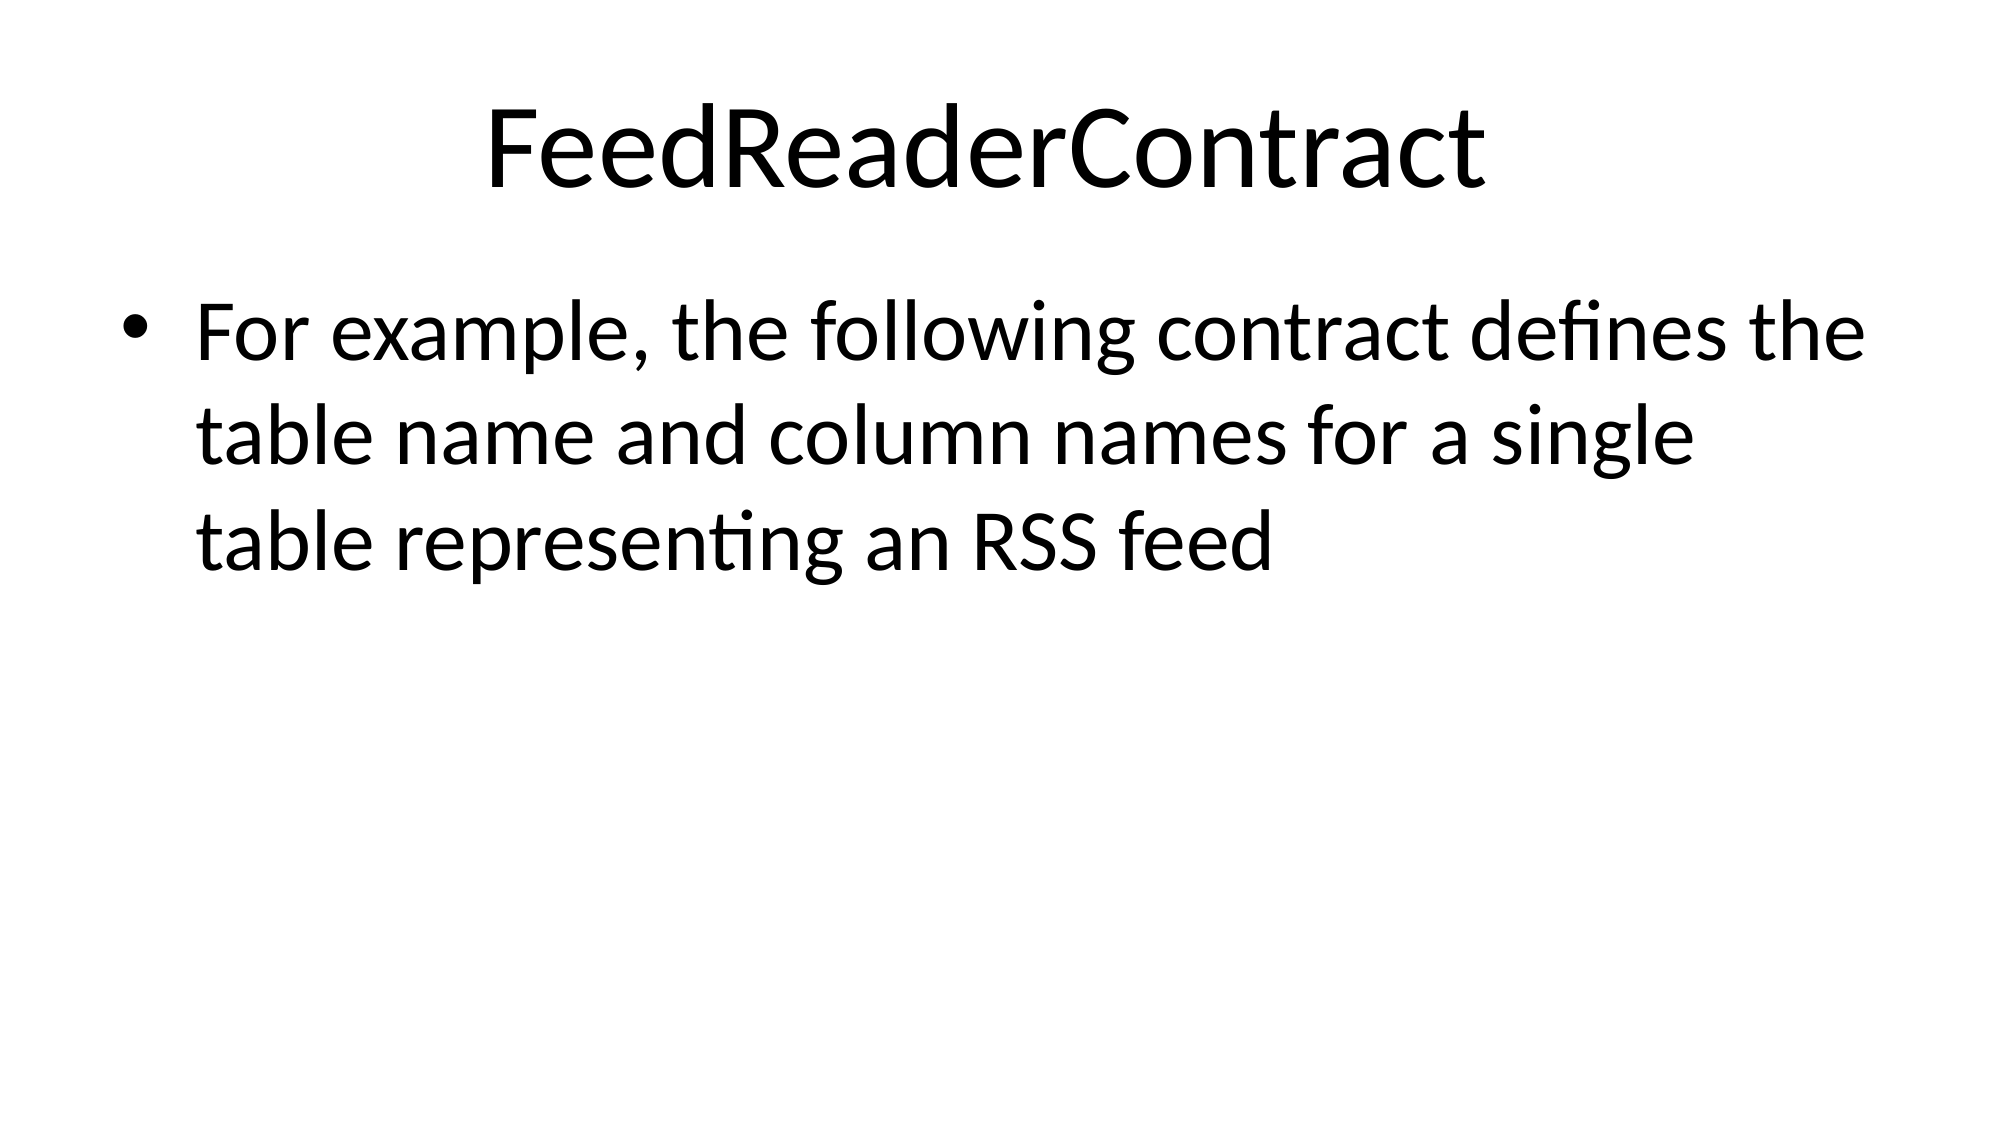

# FeedReaderContract
For example, the following contract defines the table name and column names for a single table representing an RSS feed